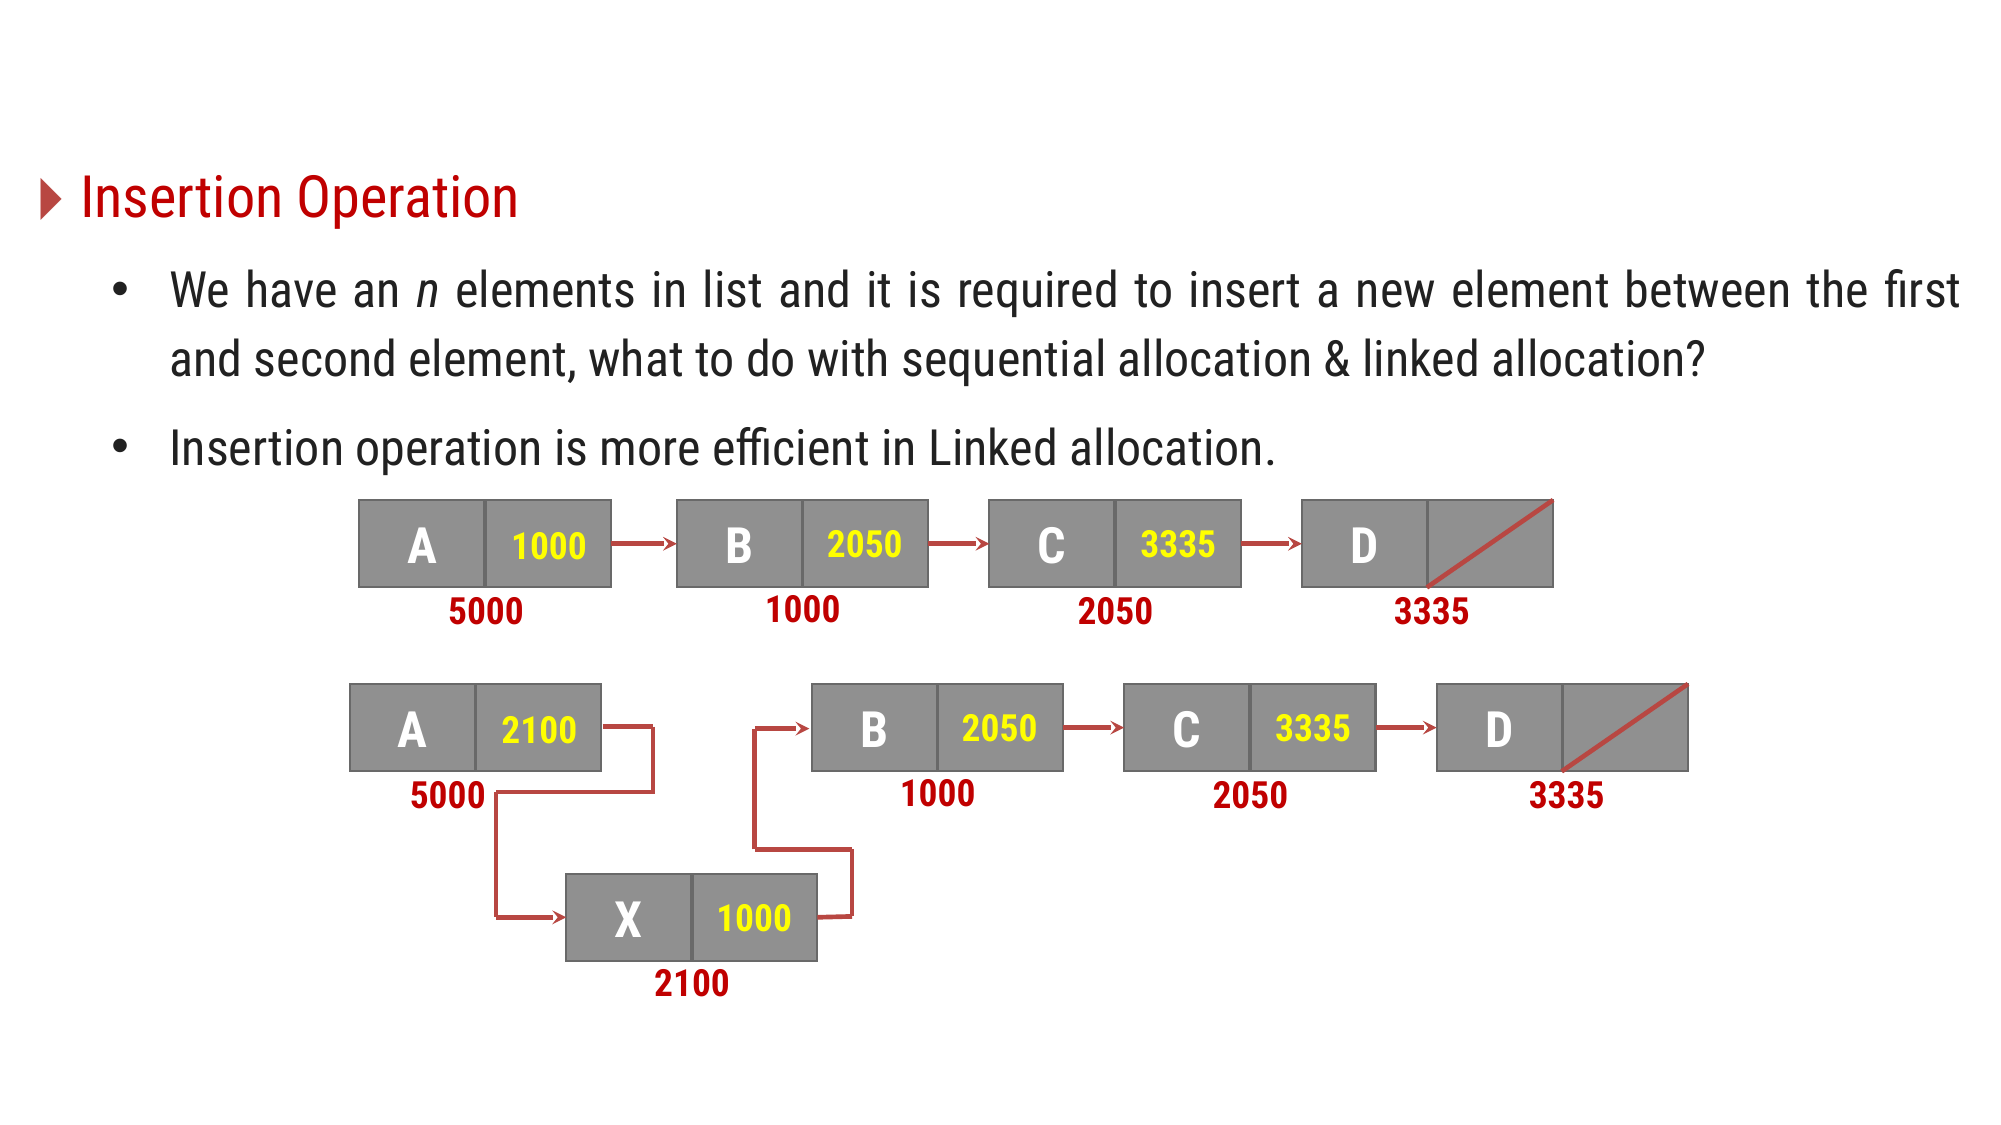

Insertion Operation
We have an n elements in list and it is required to insert a new element between the first and second element, what to do with sequential allocation & linked allocation?
Insertion operation is more efficient in Linked allocation.
A

B

C

D

2050
3335
1000
1000
5000
2050
3335
A

B

C

D

2050
3335
2100
1000
5000
2050
3335
X

1000
2100